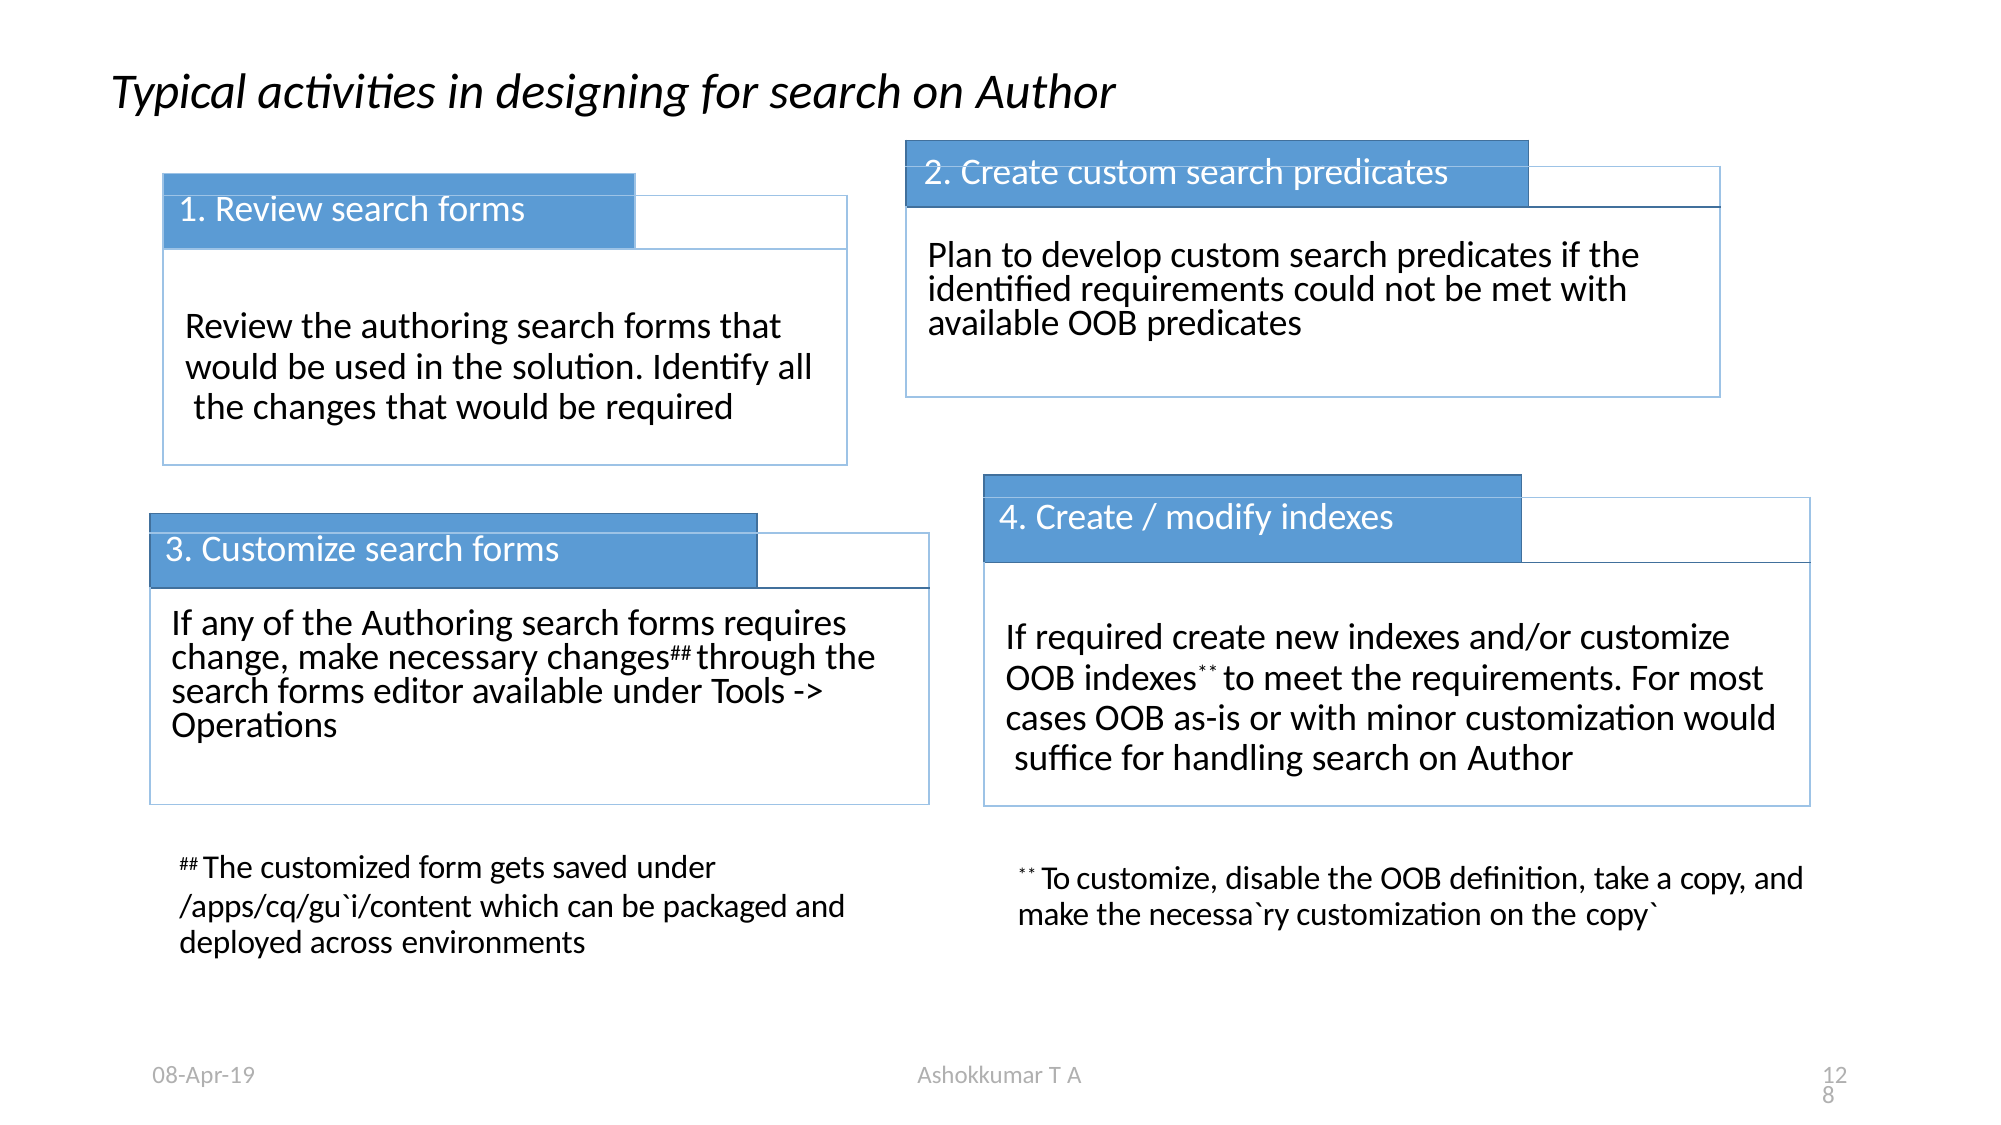

# Typical activities in designing for search on Author
|  |  |
| --- | --- |
| 2. Create custom search predicates |  |
| Plan to develop custom search predicates if the identified requirements could not be met with available OOB predicates |  |
|  |  |
| --- | --- |
| 1. Review search forms |  |
| Review the authoring search forms that would be used in the solution. Identify all the changes that would be required |  |
|  |  |
| --- | --- |
| 4. Create / modify indexes |  |
| If required create new indexes and/or customize OOB indexes\*\* to meet the requirements. For most cases OOB as-is or with minor customization would suffice for handling search on Author |  |
|  |  |
| --- | --- |
| 3. Customize search forms |  |
| If any of the Authoring search forms requires change, make necessary changes## through the search forms editor available under Tools -> Operations |  |
## The customized form gets saved under
/apps/cq/gu`i/content which can be packaged and  deployed across environments
** To customize, disable the OOB definition, take a copy, and  make the necessa`ry customization on the copy`
08-Apr-19
Ashokkumar T A
128